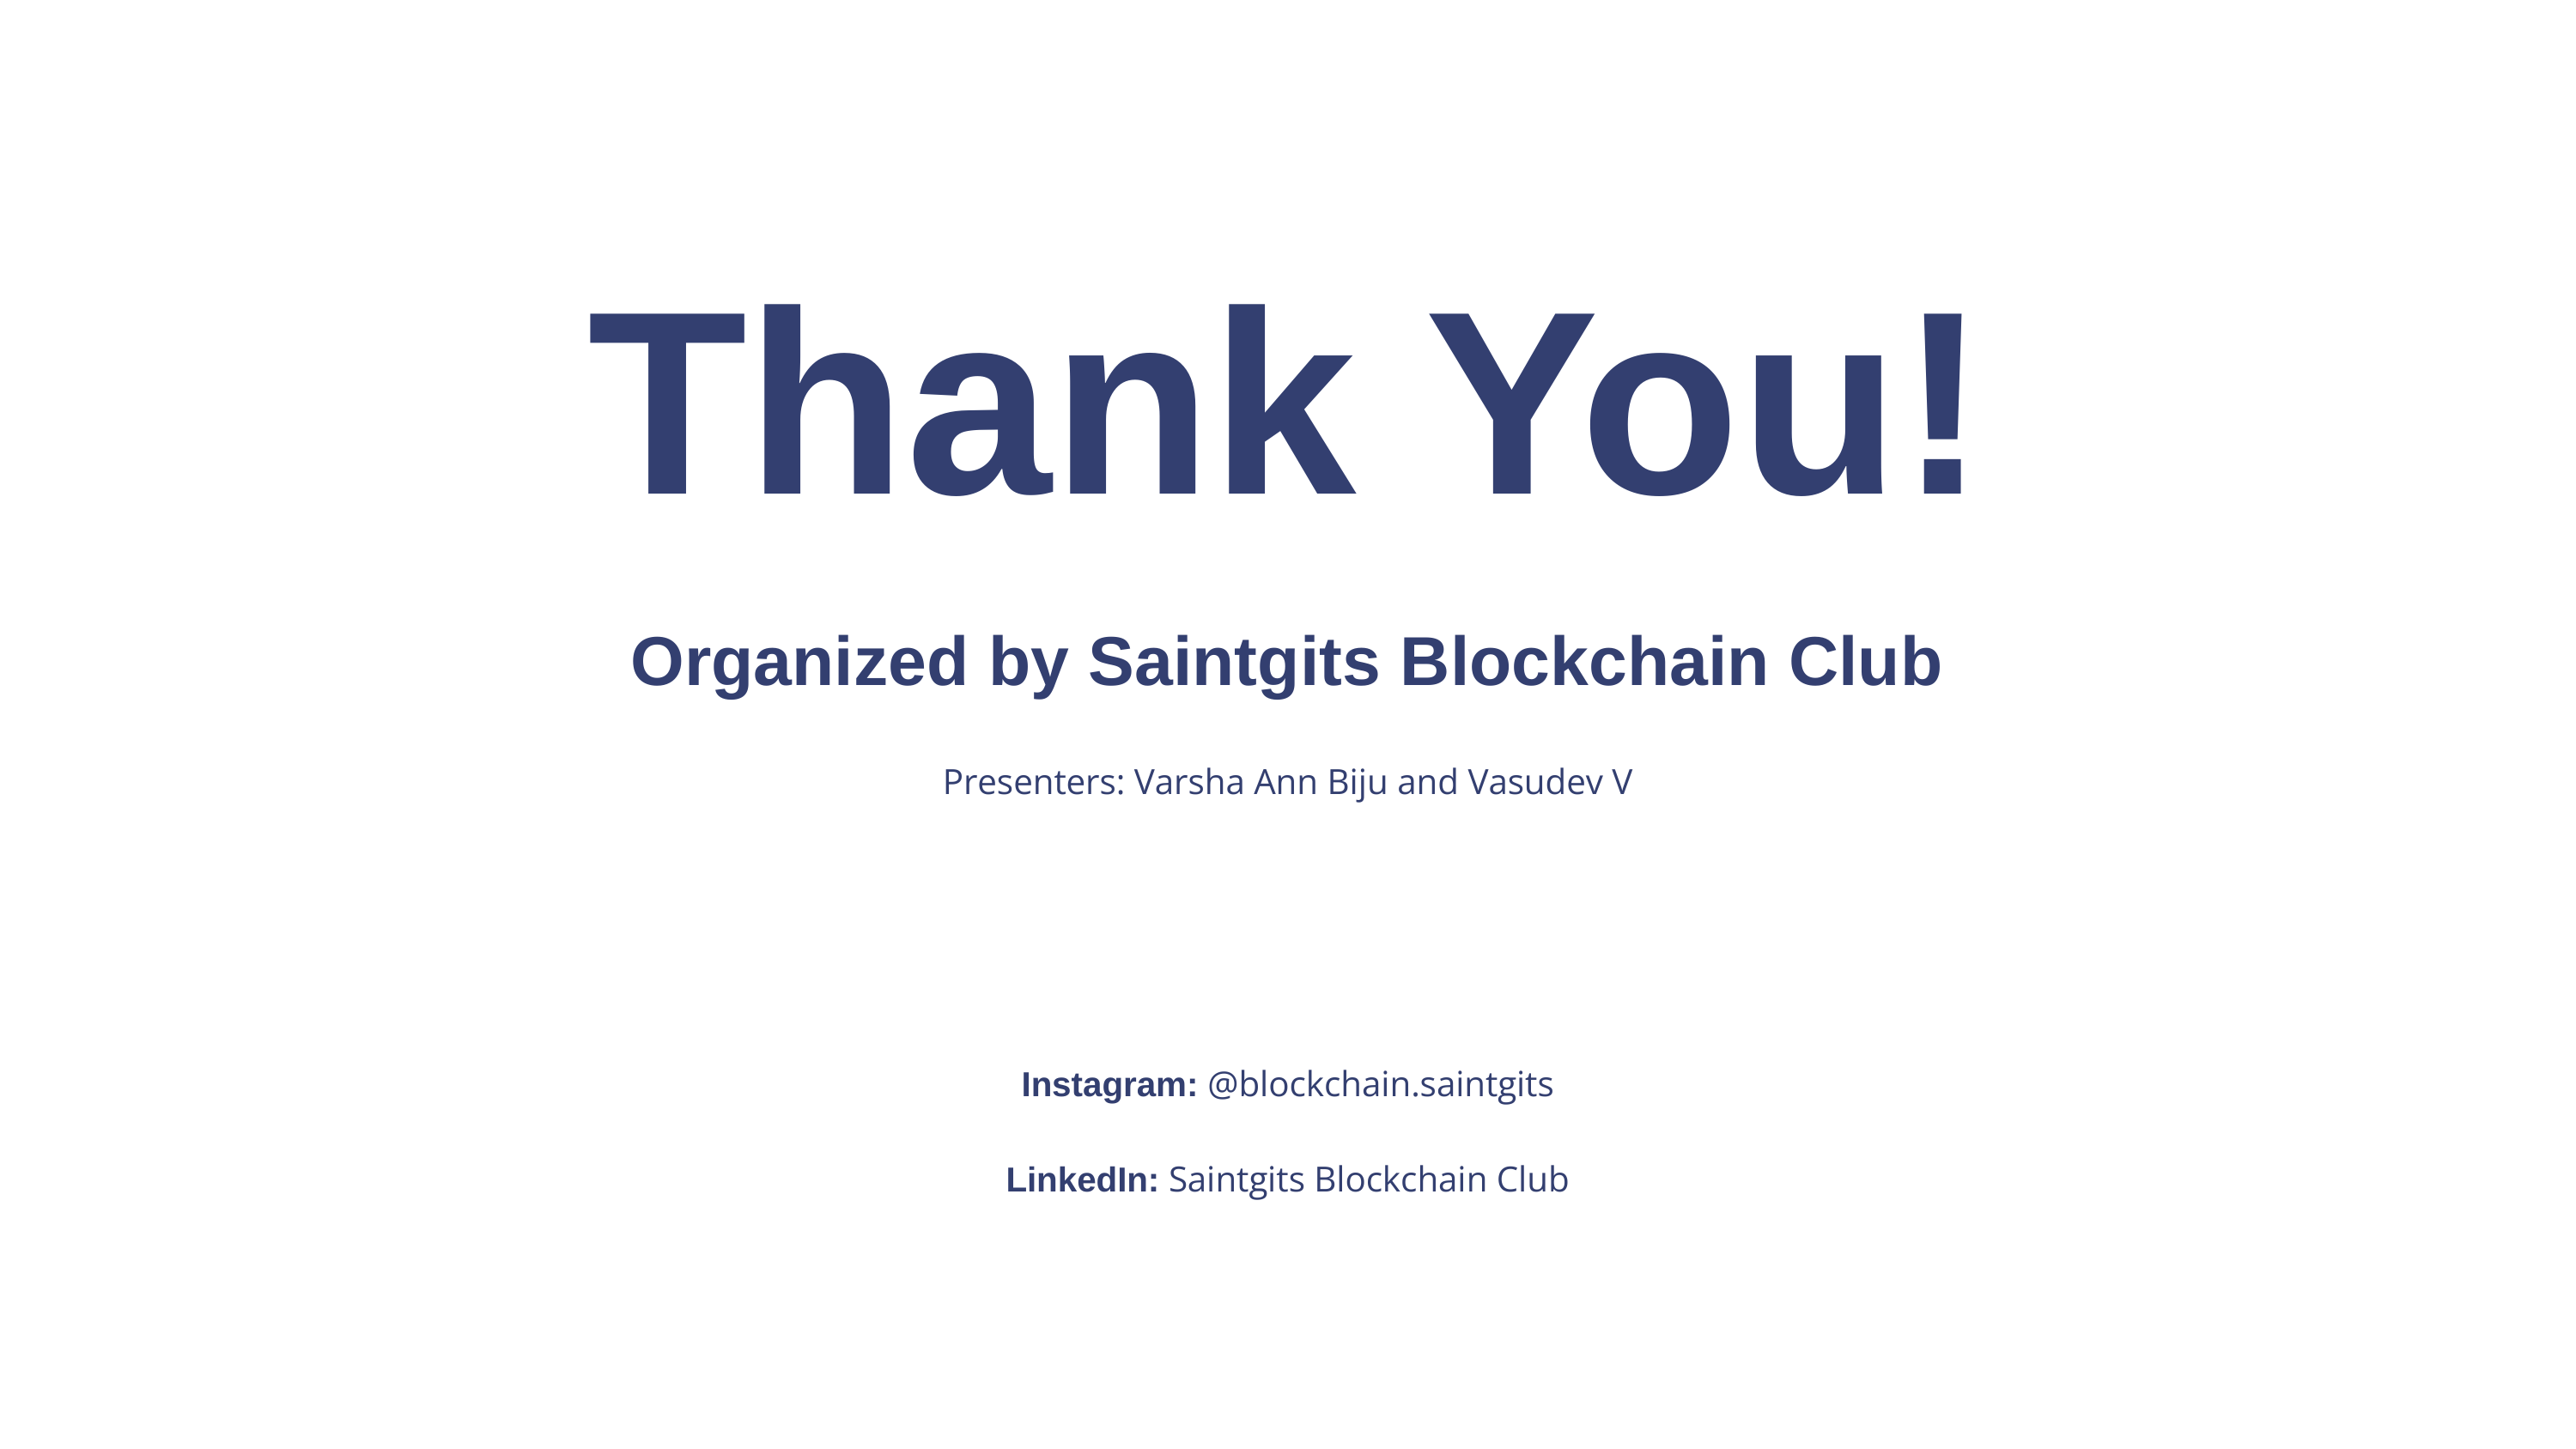

Thank You!
Organized by Saintgits Blockchain Club
Presenters: Varsha Ann Biju and Vasudev V
Instagram: @blockchain.saintgits
LinkedIn: Saintgits Blockchain Club